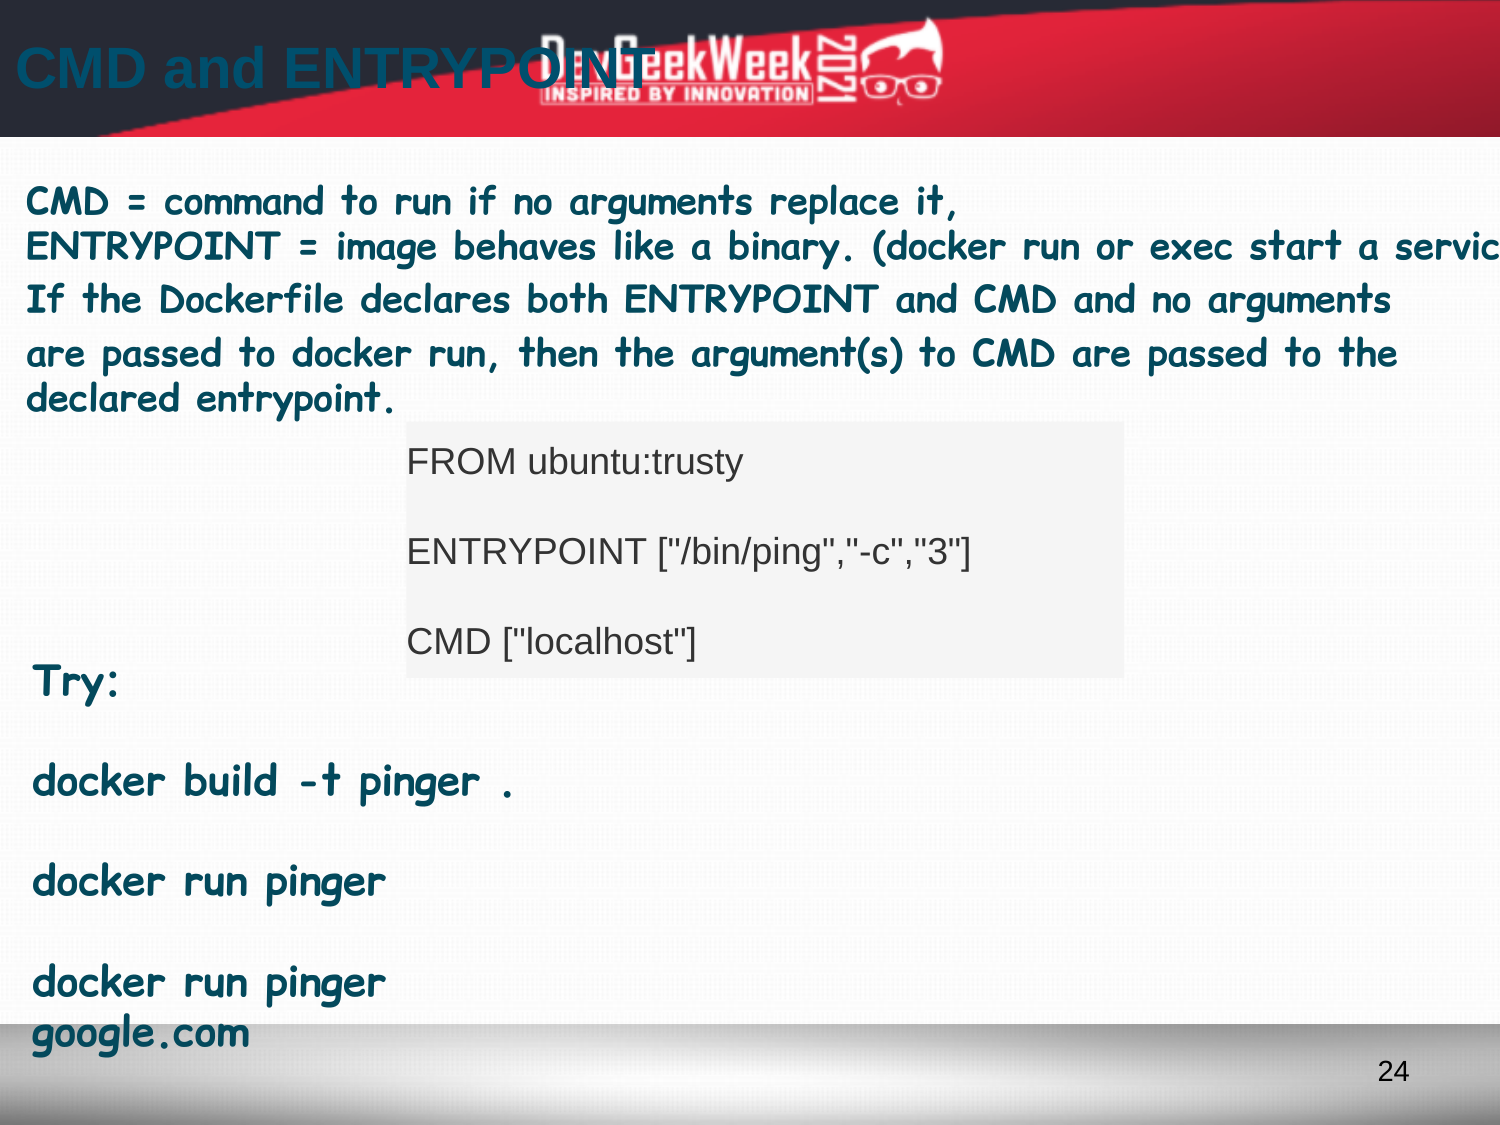

# CMD and ENTRYPOINT
CMD = command to run if no arguments replace it,
ENTRYPOINT = image behaves like a binary. (docker run or exec start a service)
If the Dockerfile declares both ENTRYPOINT and CMD and no arguments
are passed to docker run, then the argument(s) to CMD are passed to the
declared entrypoint.

FROM ubuntu:trusty

ENTRYPOINT ["/bin/ping","-c","3"]

CMD ["localhost"]
Try:

docker build -t pinger .

docker run pinger

docker run pinger google.com

24